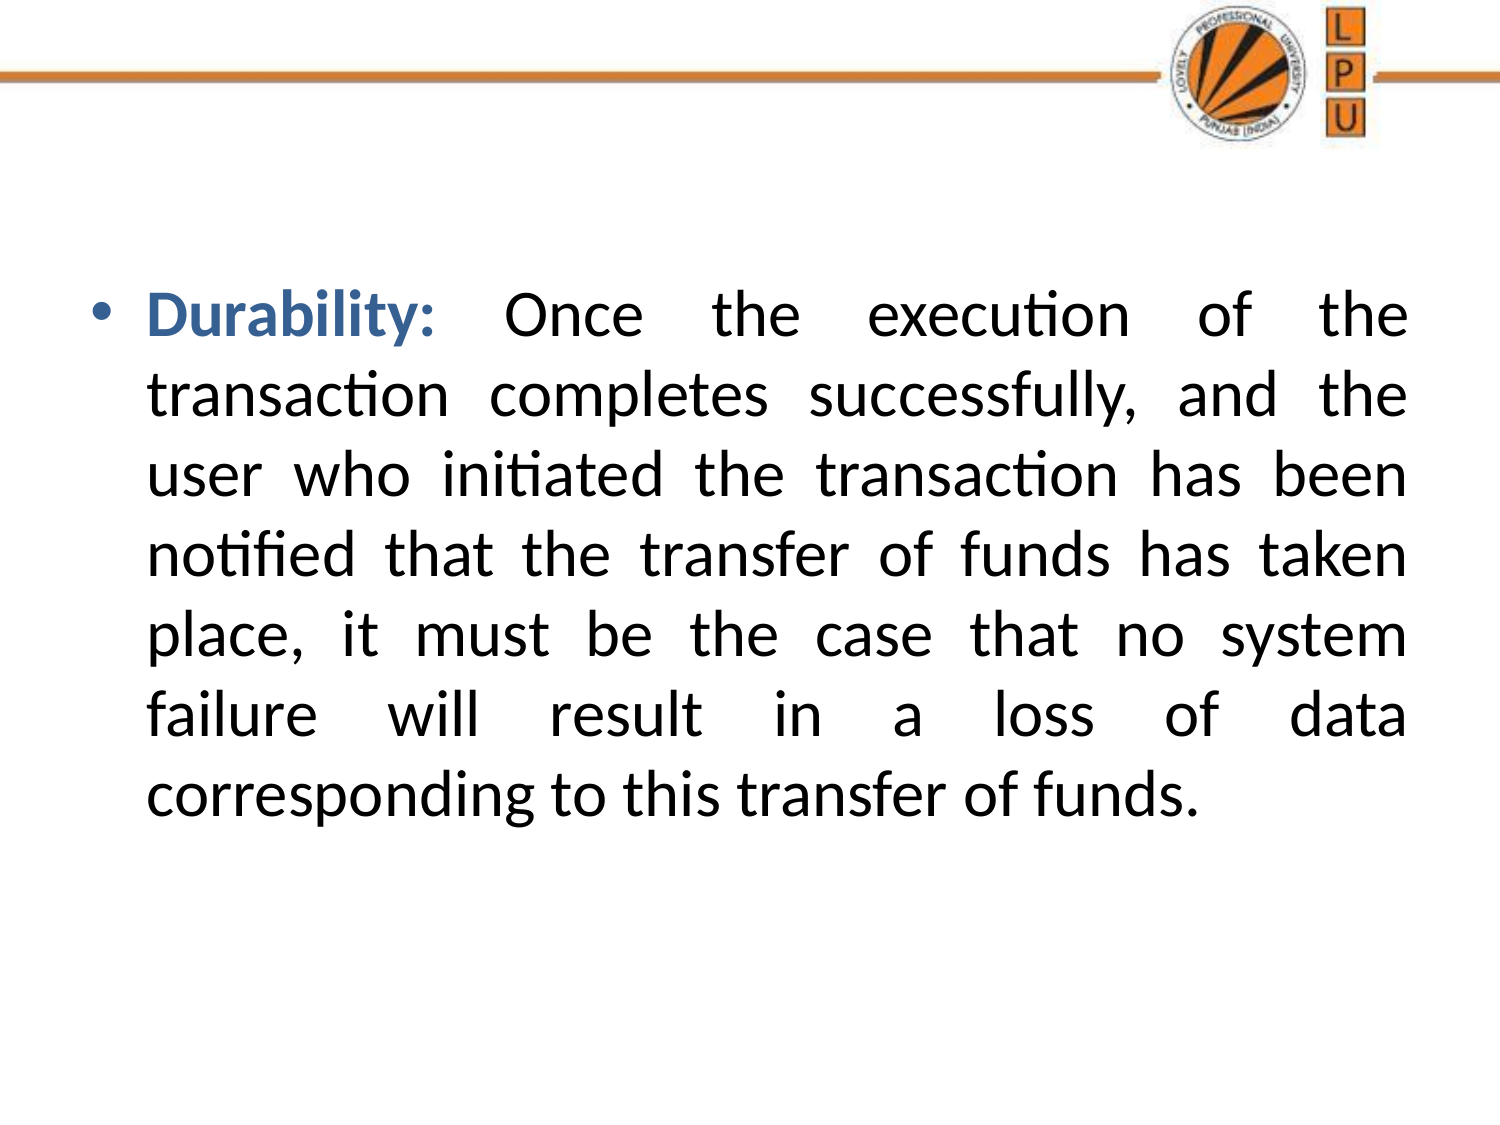

#
Durability: Once the execution of the transaction completes successfully, and the user who initiated the transaction has been notified that the transfer of funds has taken place, it must be the case that no system failure will result in a loss of data corresponding to this transfer of funds.